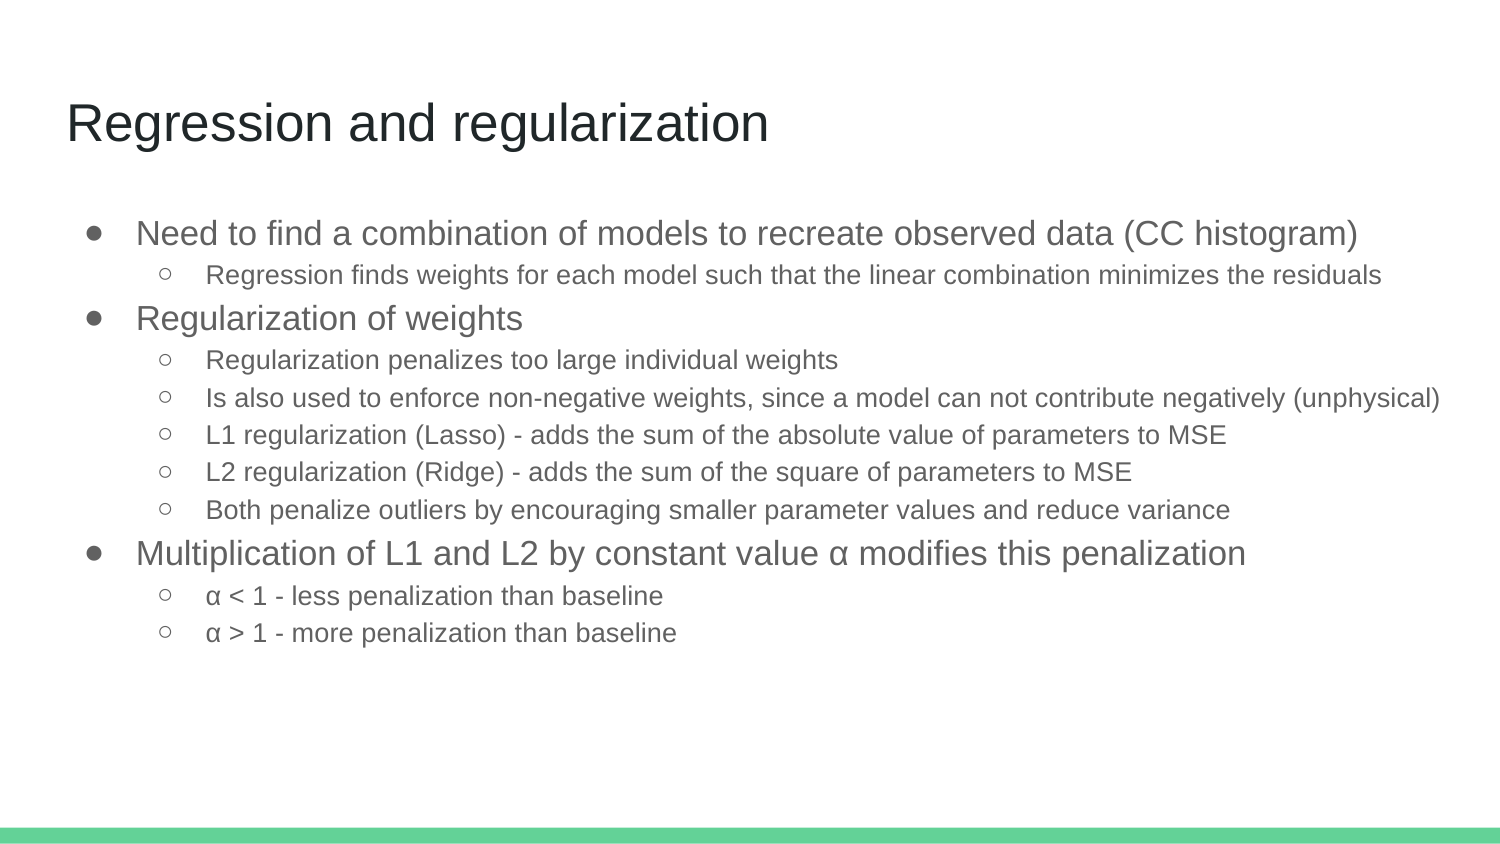

# Regression and regularization
Need to find a combination of models to recreate observed data (CC histogram)
Regression finds weights for each model such that the linear combination minimizes the residuals
Regularization of weights
Regularization penalizes too large individual weights
Is also used to enforce non-negative weights, since a model can not contribute negatively (unphysical)
L1 regularization (Lasso) - adds the sum of the absolute value of parameters to MSE
L2 regularization (Ridge) - adds the sum of the square of parameters to MSE
Both penalize outliers by encouraging smaller parameter values and reduce variance
Multiplication of L1 and L2 by constant value α modifies this penalization
α < 1 - less penalization than baseline
α > 1 - more penalization than baseline